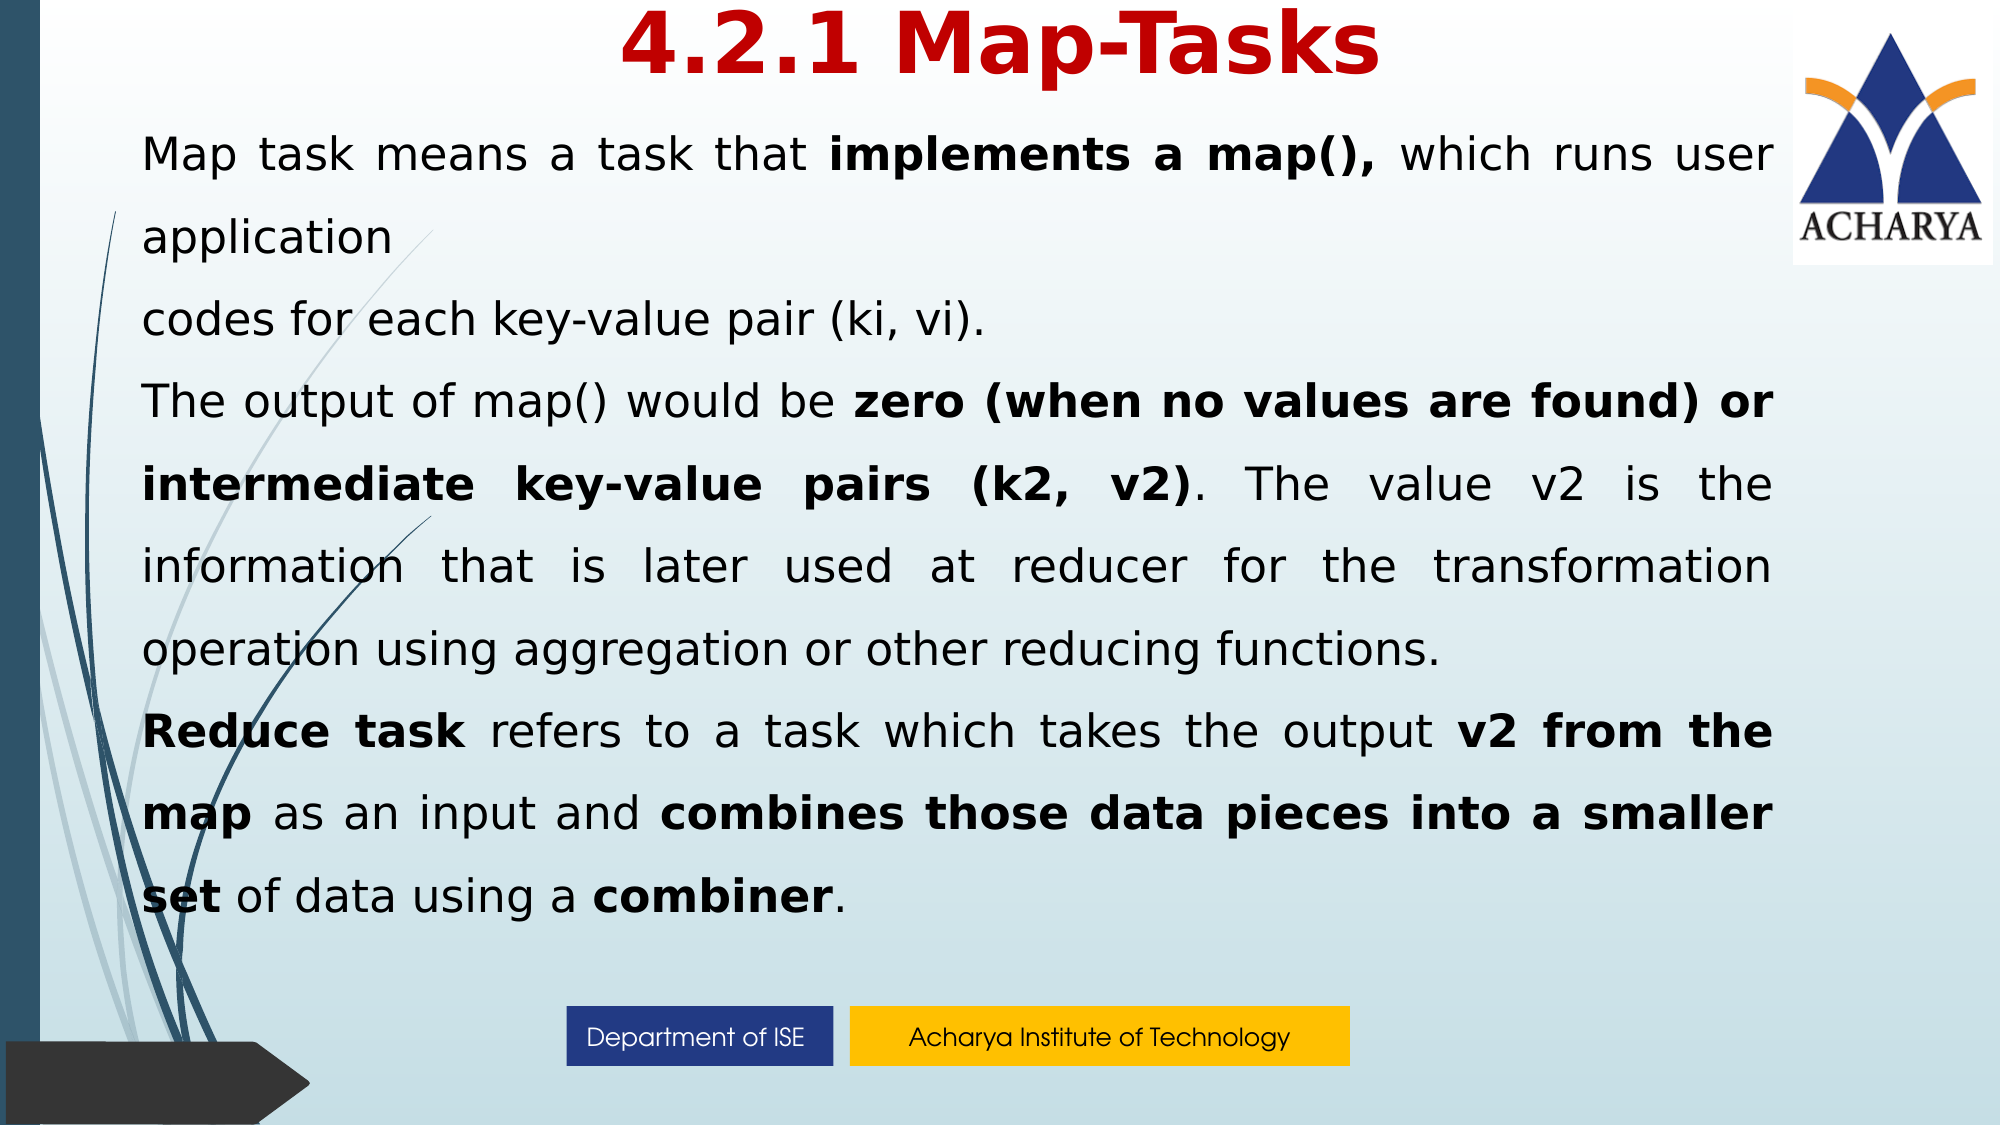

# 4.2.1 Map-Tasks
Map task means a task that implements a map(), which runs user application
codes for each key-value pair (ki, vi).
The output of map() would be zero (when no values are found) or intermediate key-value pairs (k2, v2). The value v2 is the information that is later used at reducer for the transformation operation using aggregation or other reducing functions.
Reduce task refers to a task which takes the output v2 from the map as an input and combines those data pieces into a smaller set of data using a combiner.